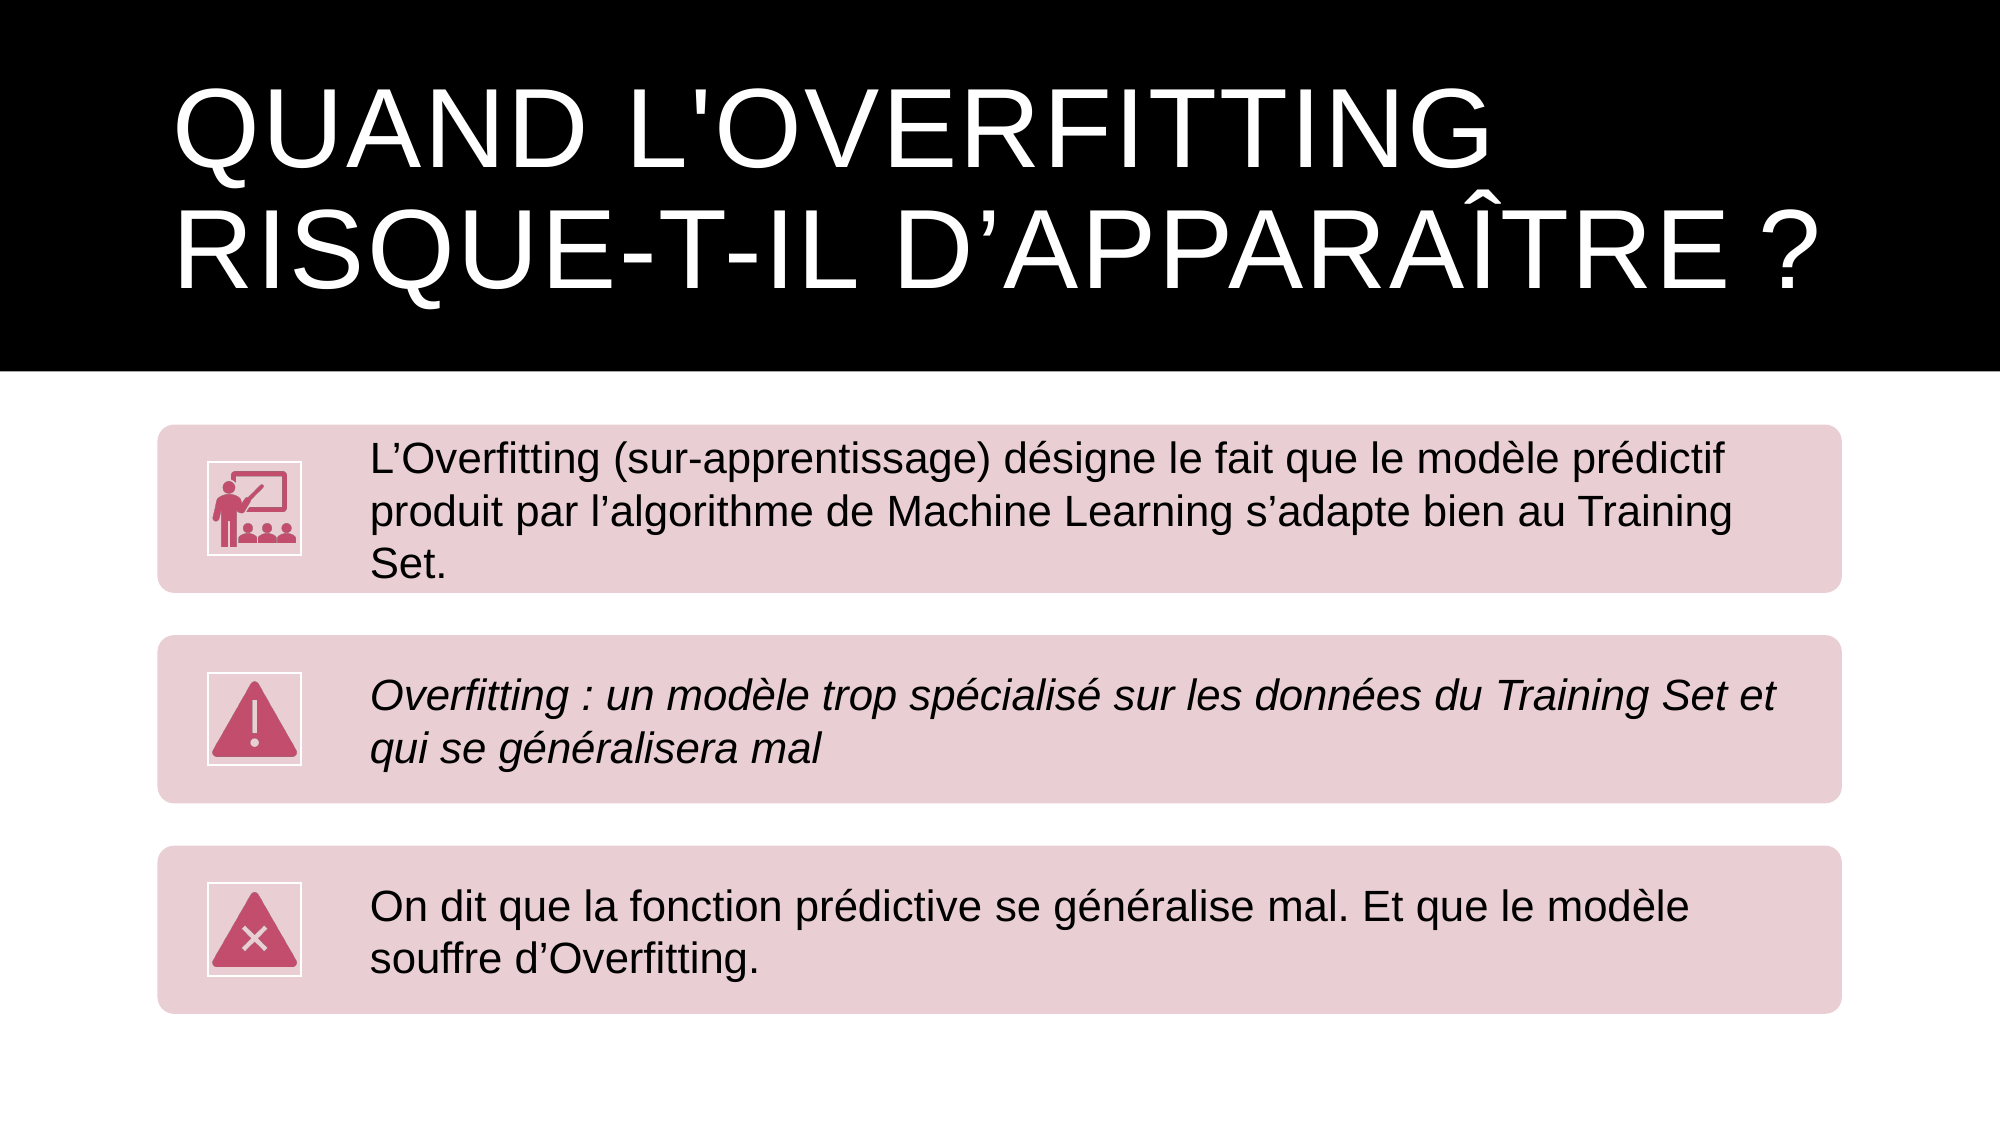

# Quand l'overfitting risque-t-il d’apparaître ?
L’Overfitting (sur-apprentissage) désigne le fait que le modèle prédictif produit par l’algorithme de Machine Learning s’adapte bien au Training Set.
Overfitting : un modèle trop spécialisé sur les données du Training Set et qui se généralisera mal
On dit que la fonction prédictive se généralise mal. Et que le modèle souffre d’Overfitting.